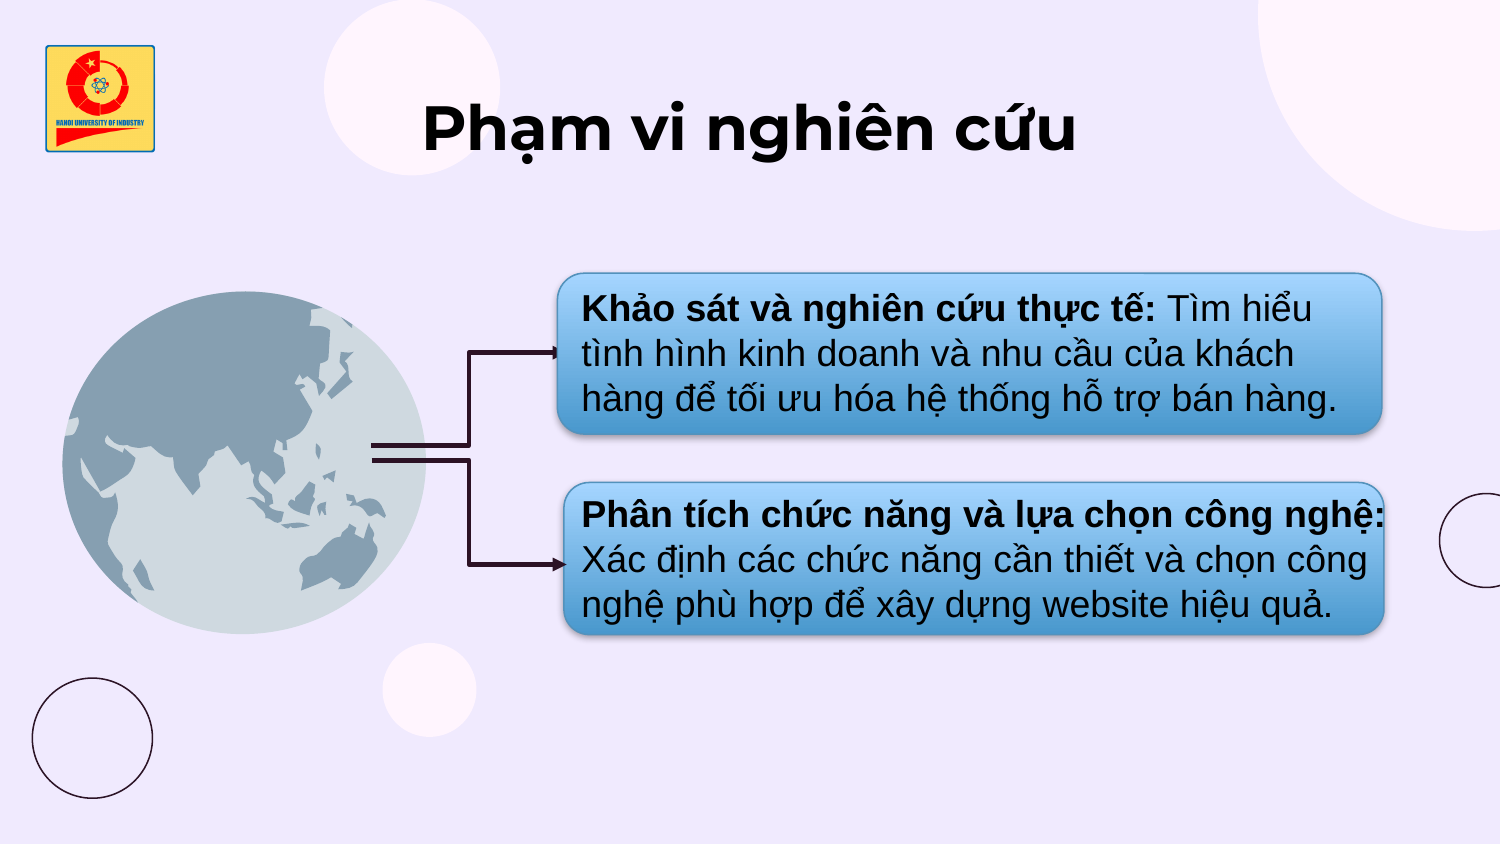

# Phạm vi nghiên cứu

Khảo sát và nghiên cứu thực tế: Tìm hiểu tình hình kinh doanh và nhu cầu của khách hàng để tối ưu hóa hệ thống hỗ trợ bán hàng.

Phân tích chức năng và lựa chọn công nghệ: Xác định các chức năng cần thiết và chọn công nghệ phù hợp để xây dựng website hiệu quả.